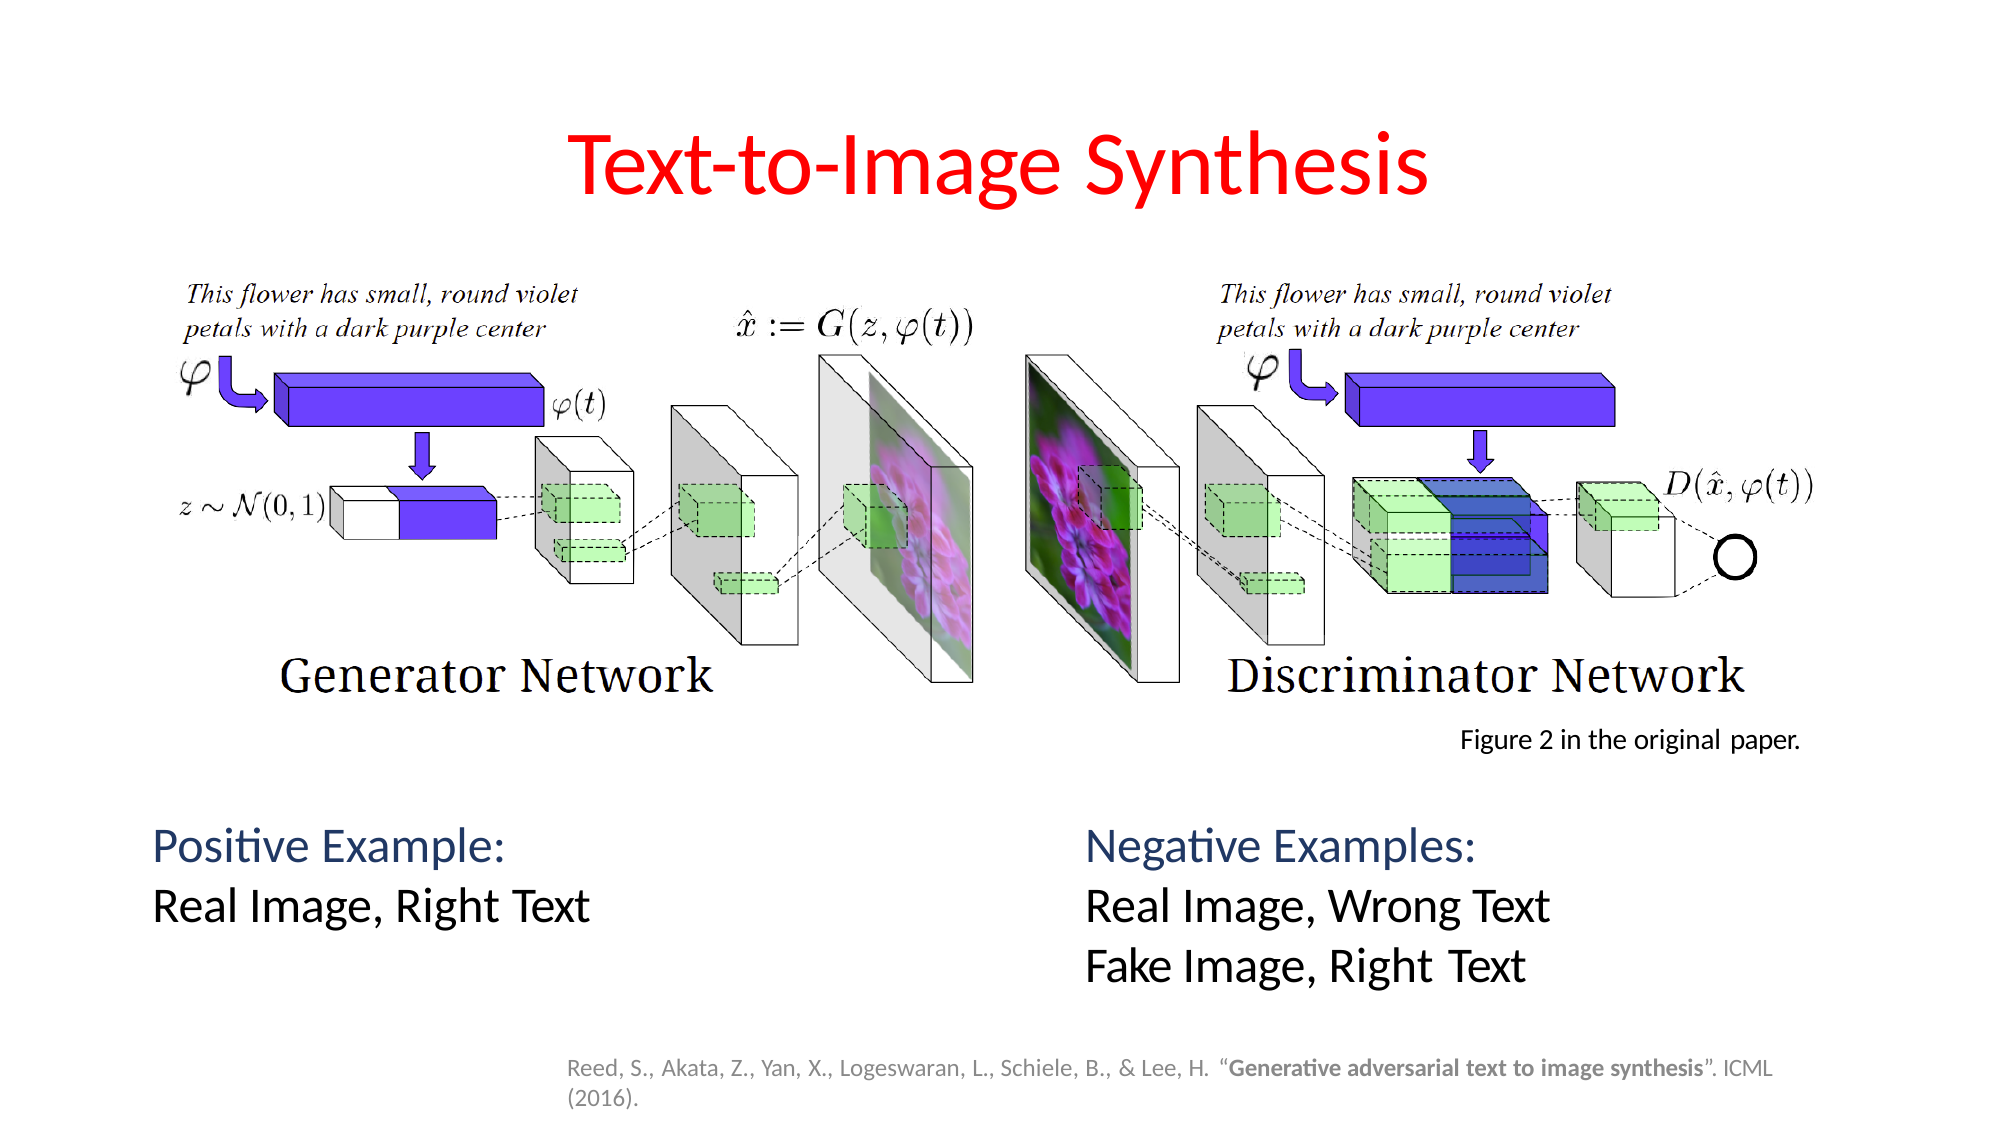

# Text-to-Image Synthesis

Figure 2 in the original paper.
Positive Example:  Real Image, Right Text
Negative Examples:  Real Image, Wrong Text  Fake Image, Right Text
Reed, S., Akata, Z., Yan, X., Logeswaran, L., Schiele, B., & Lee, H. “Generative adversarial text to image synthesis”. ICML (2016).